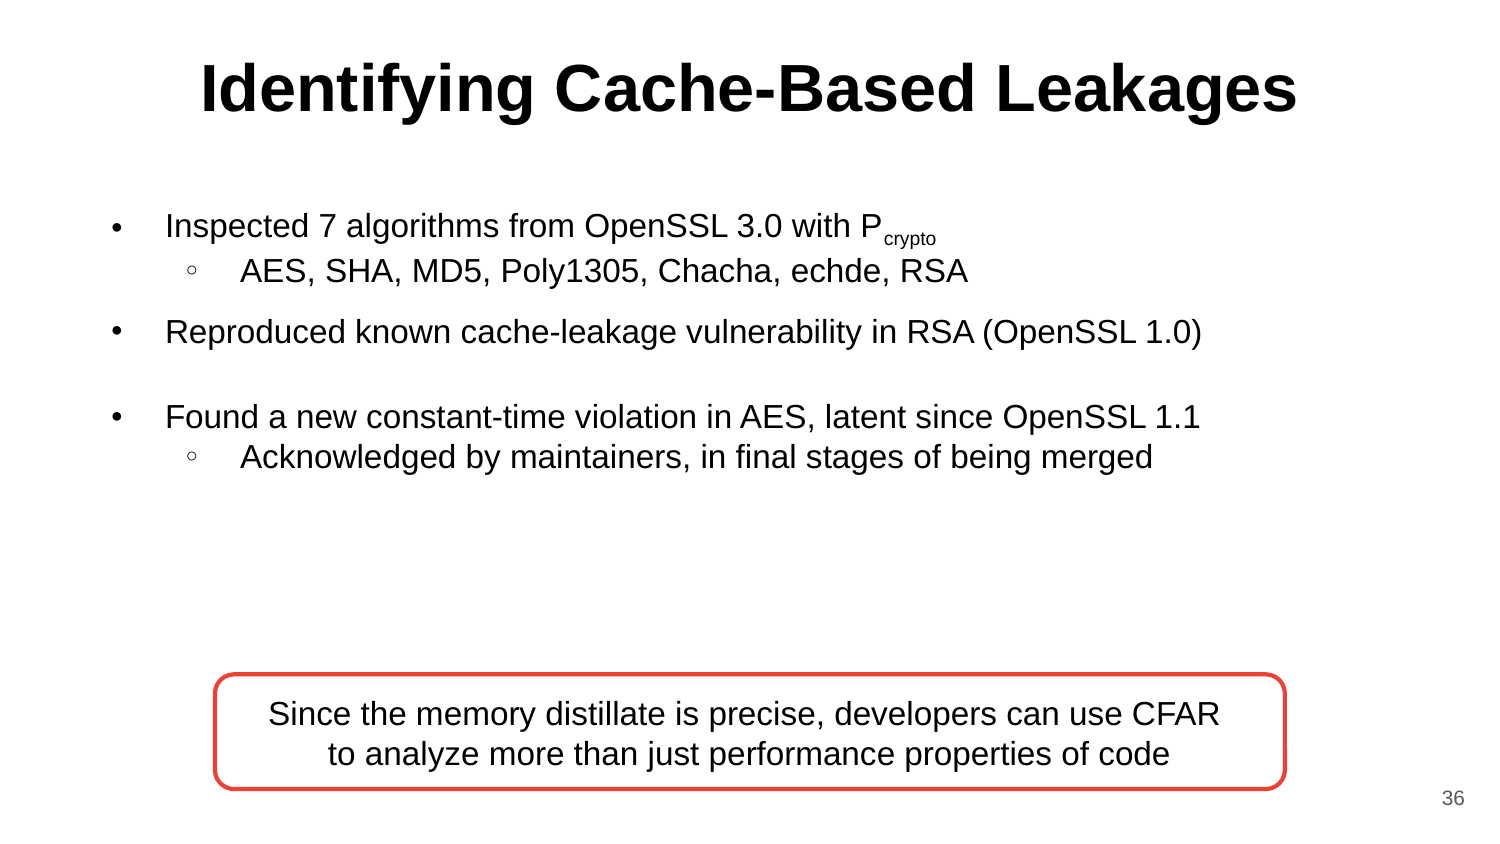

# Identifying Cache-Based Leakages

Inspected 7 algorithms from OpenSSL 3.0 with Pcrypto
AES, SHA, MD5, Poly1305, Chacha, echde, RSA
Reproduced known cache-leakage vulnerability in RSA (OpenSSL 1.0)
Found a new constant-time violation in AES, latent since OpenSSL 1.1
Acknowledged by maintainers, in final stages of being merged
Since the memory distillate is precise, developers can use CFAR
to analyze more than just performance properties of code
36